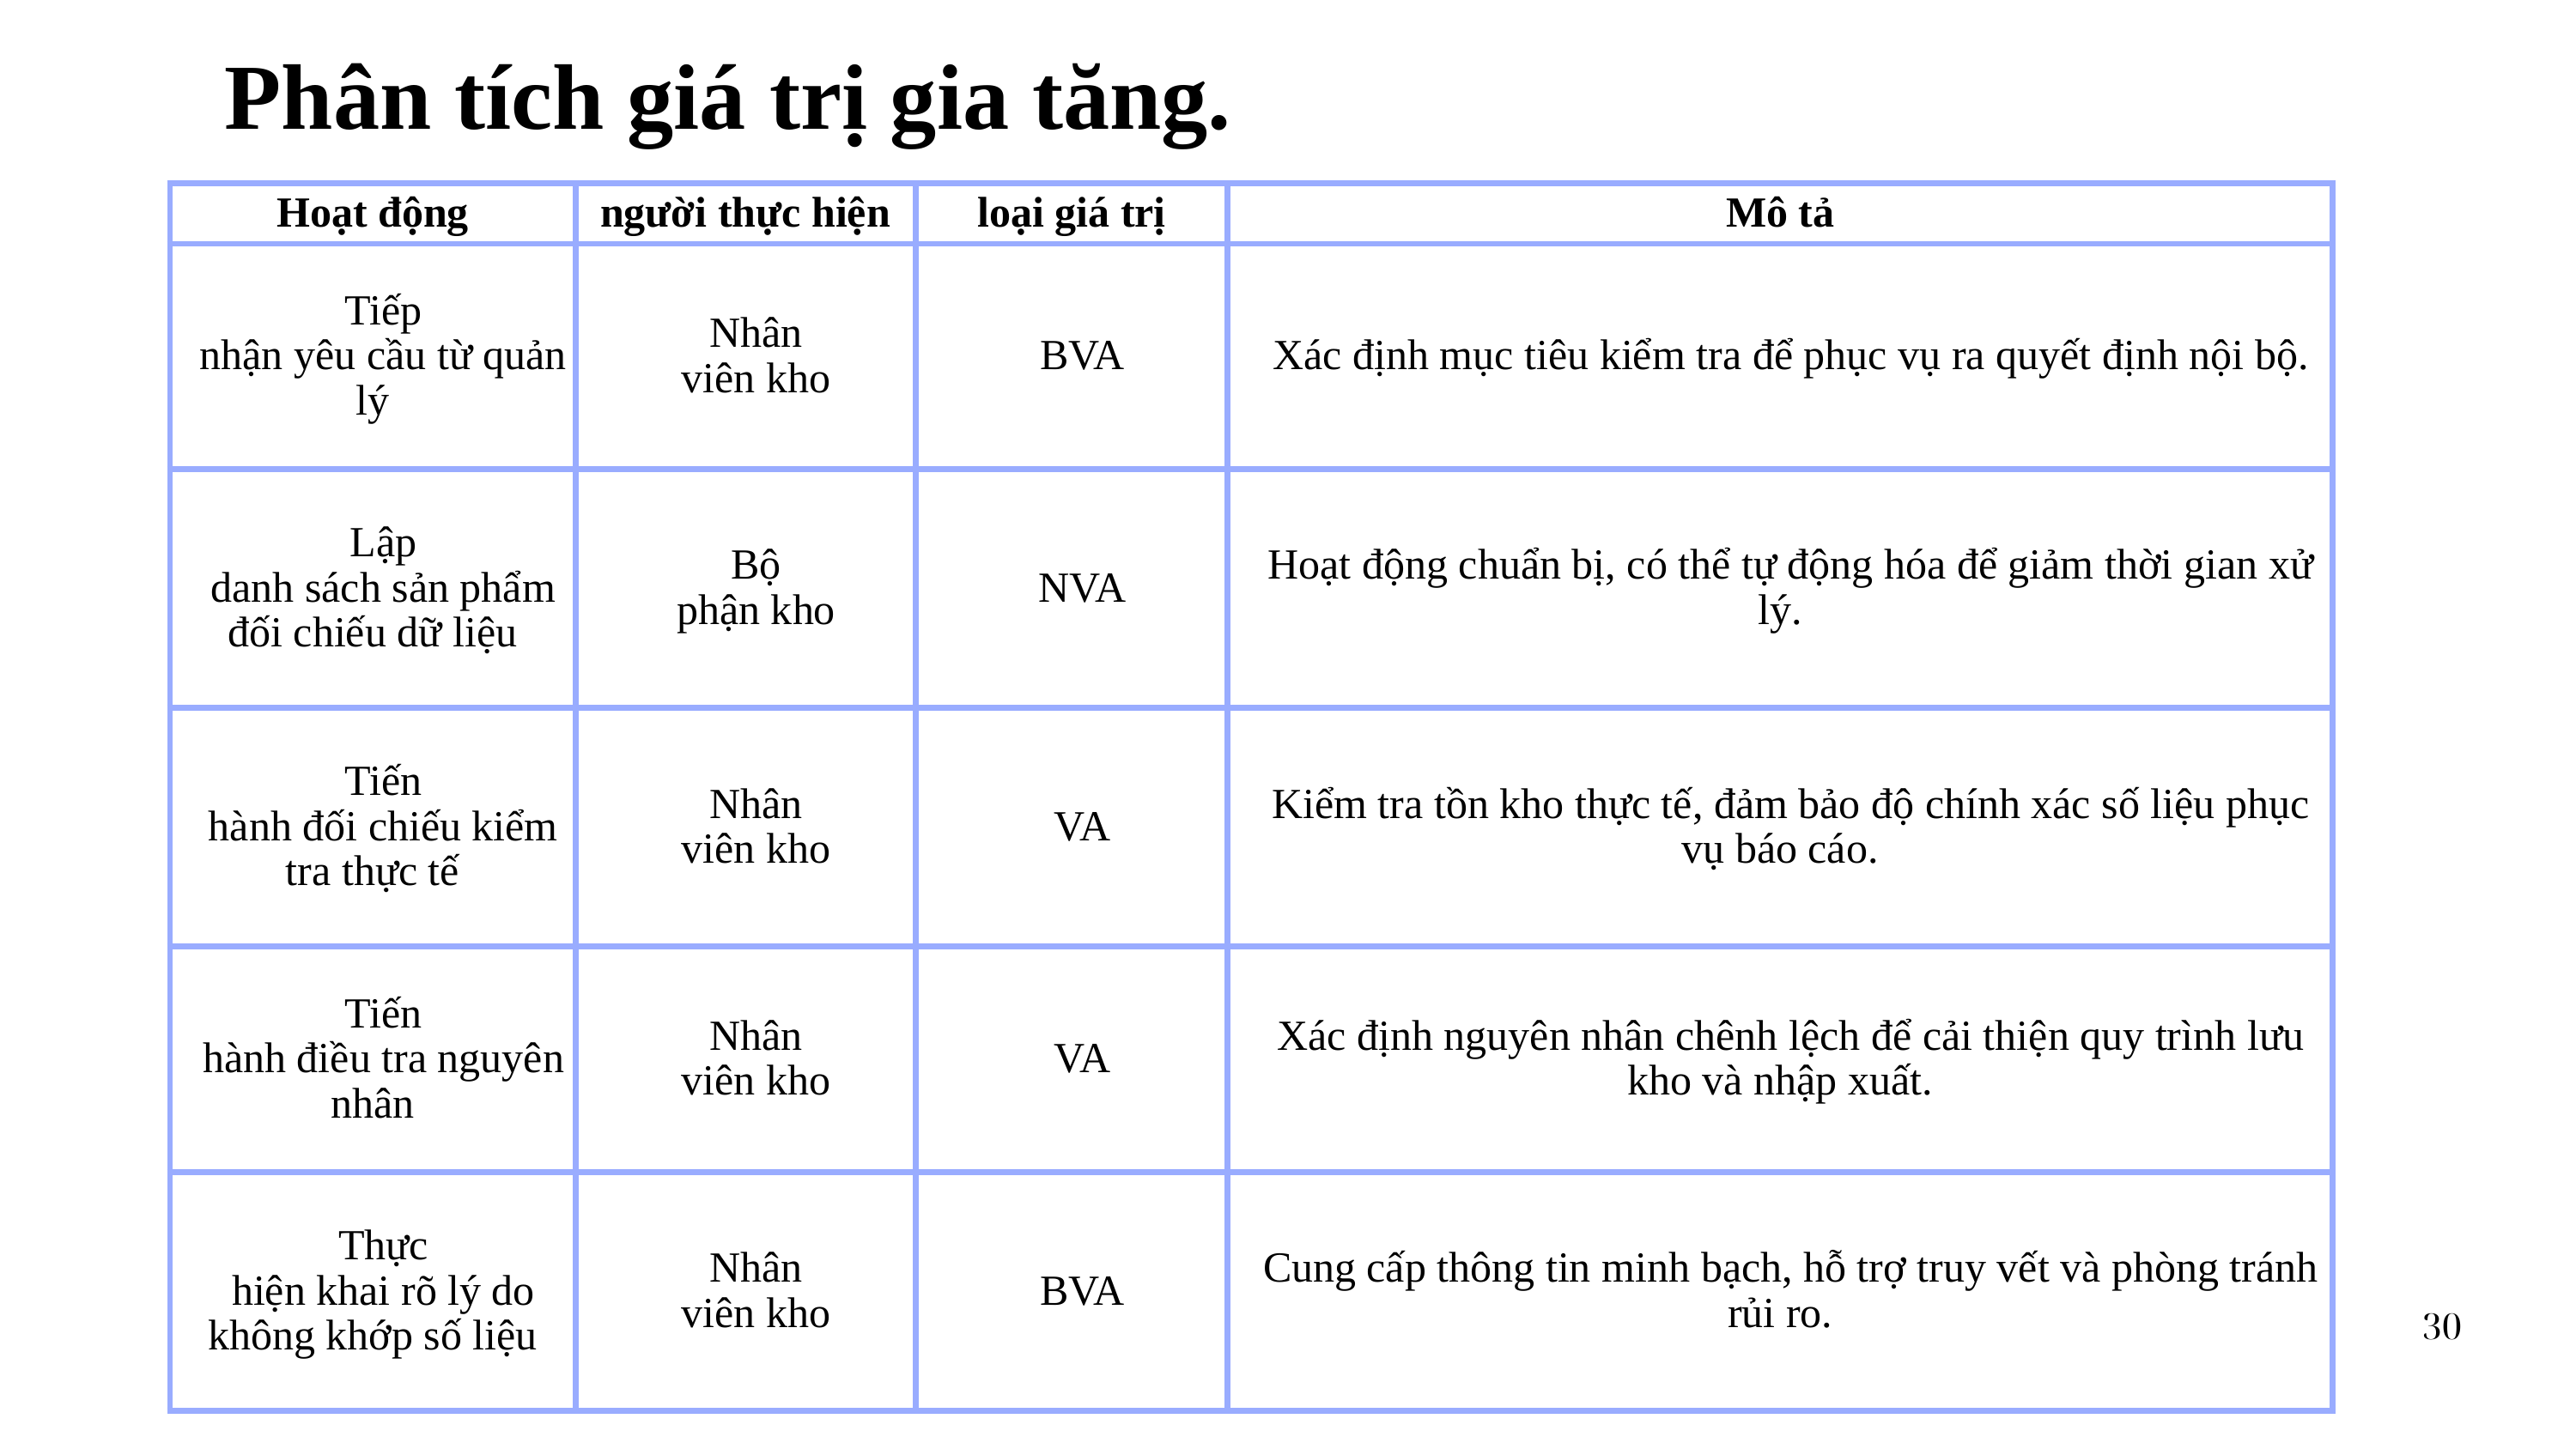

Phân tích giá trị gia tăng.
| Hoạt động | người thực hiện | loại giá trị | Mô tả |
| --- | --- | --- | --- |
| Tiếp nhận yêu cầu từ quản lý | Nhân viên kho | BVA | Xác định mục tiêu kiểm tra để phục vụ ra quyết định nội bộ. |
| Lập danh sách sản phẩm đối chiếu dữ liệu | Bộ phận kho | NVA | Hoạt động chuẩn bị, có thể tự động hóa để giảm thời gian xử lý. |
| Tiến hành đối chiếu kiểm tra thực tế | Nhân viên kho | VA | Kiểm tra tồn kho thực tế, đảm bảo độ chính xác số liệu phục vụ báo cáo. |
| Tiến hành điều tra nguyên nhân | Nhân viên kho | VA | Xác định nguyên nhân chênh lệch để cải thiện quy trình lưu kho và nhập xuất. |
| Thực hiện khai rõ lý do không khớp số liệu | Nhân viên kho | BVA | Cung cấp thông tin minh bạch, hỗ trợ truy vết và phòng tránh rủi ro. |
30